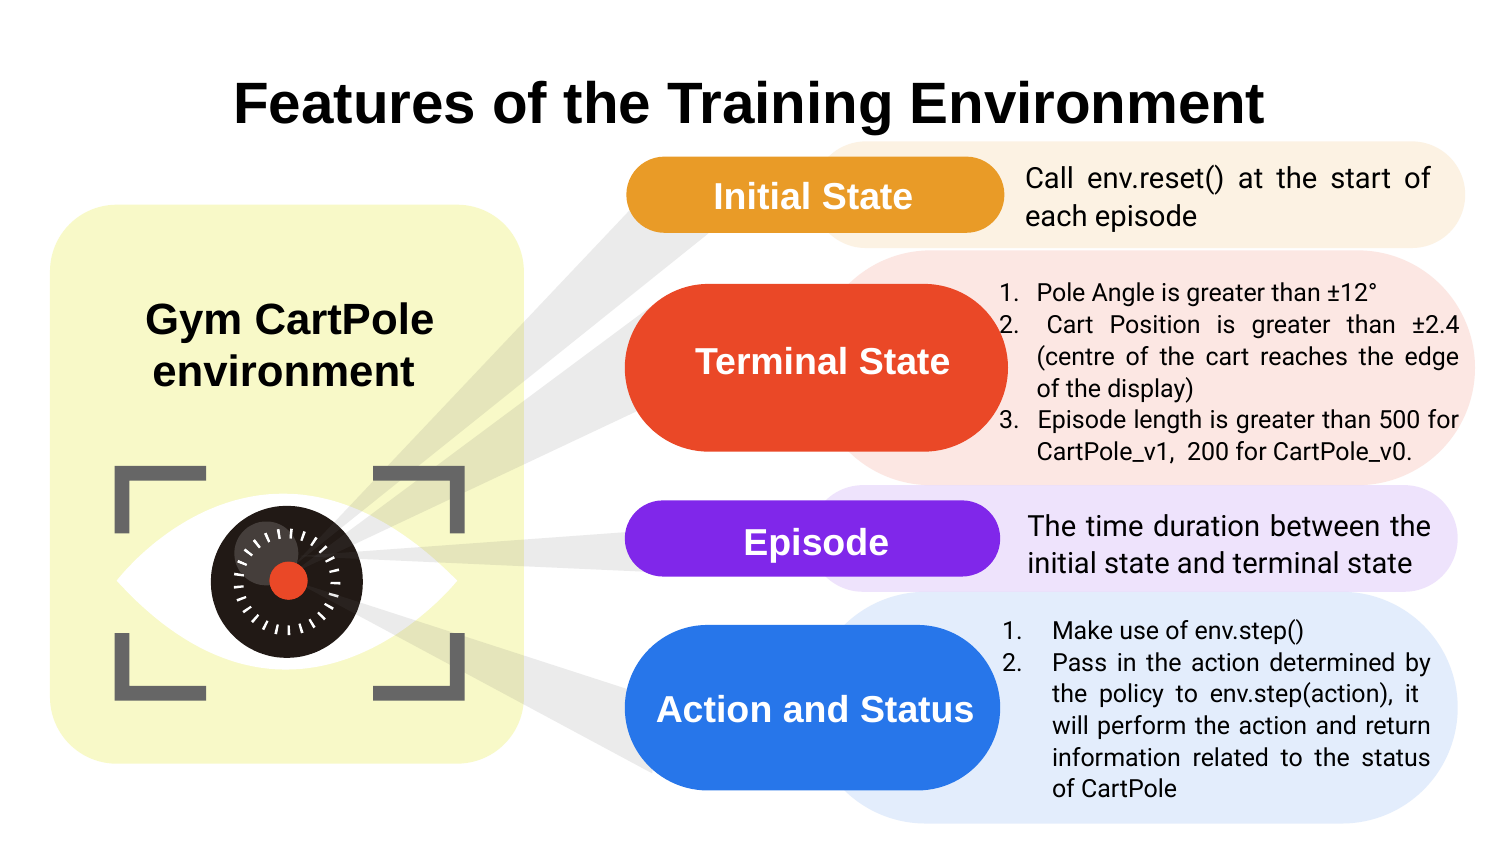

# Features of the Training Environment

Call env.reset() at the start of each episode
Initial State

1. 	Pole Angle is greater than ±12°
2. 	Cart Position is greater than ±2.4 (centre of the cart reaches the edge of the display)
3. 	Episode length is greater than 500 for CartPole_v1,  200 for CartPole_v0.
Terminal State
Gym CartPole environment

The time duration between the initial state and terminal state
Episode

Make use of env.step()
Pass in the action determined by the policy to env.step(action), it  will perform the action and return information related to the status of CartPole
Action and Status